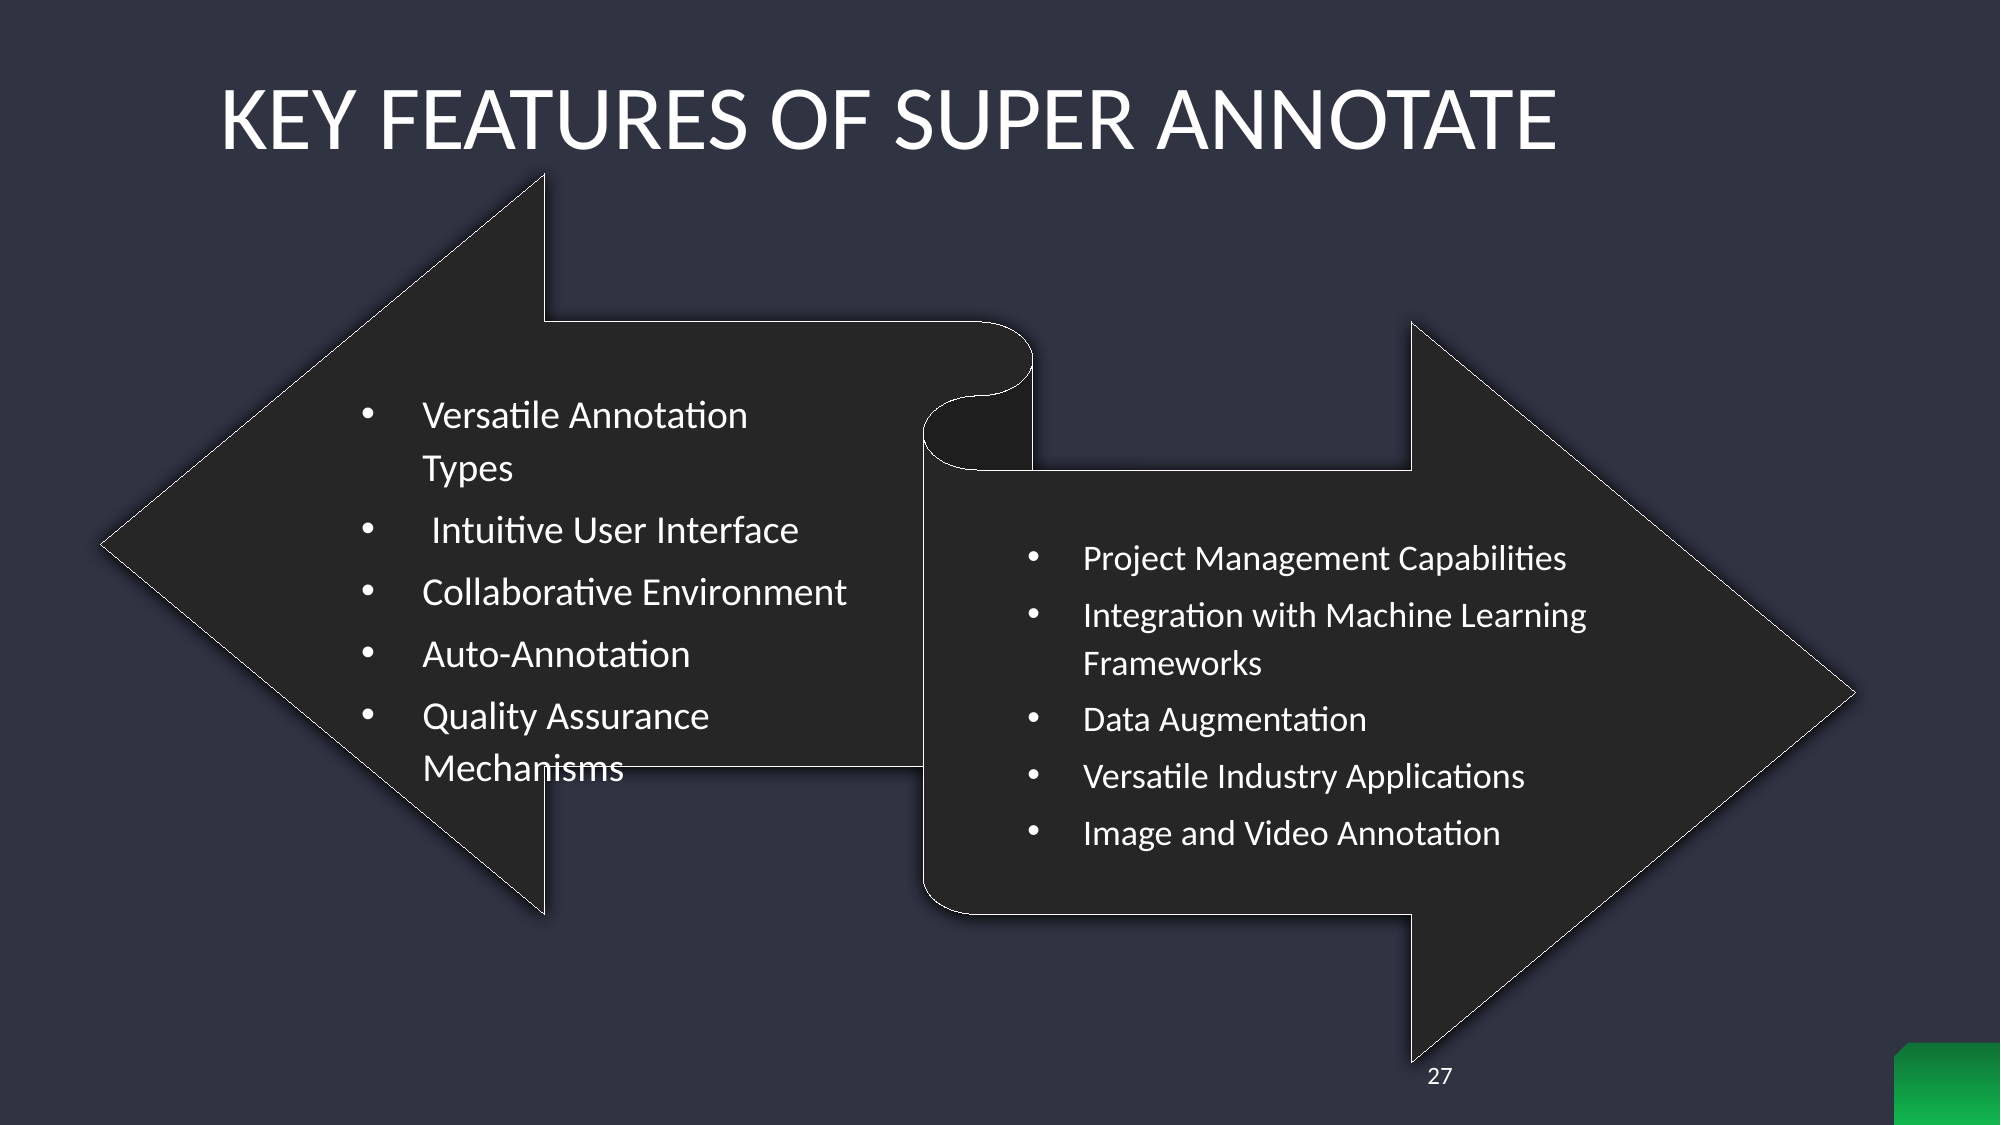

# KEY FEATURES OF SUPER ANNOTATE

Versatile Annotation Types
 Intuitive User Interface
Collaborative Environment
Auto-Annotation
Quality Assurance Mechanisms
Project Management Capabilities
Integration with Machine Learning Frameworks
Data Augmentation
Versatile Industry Applications
Image and Video Annotation
27